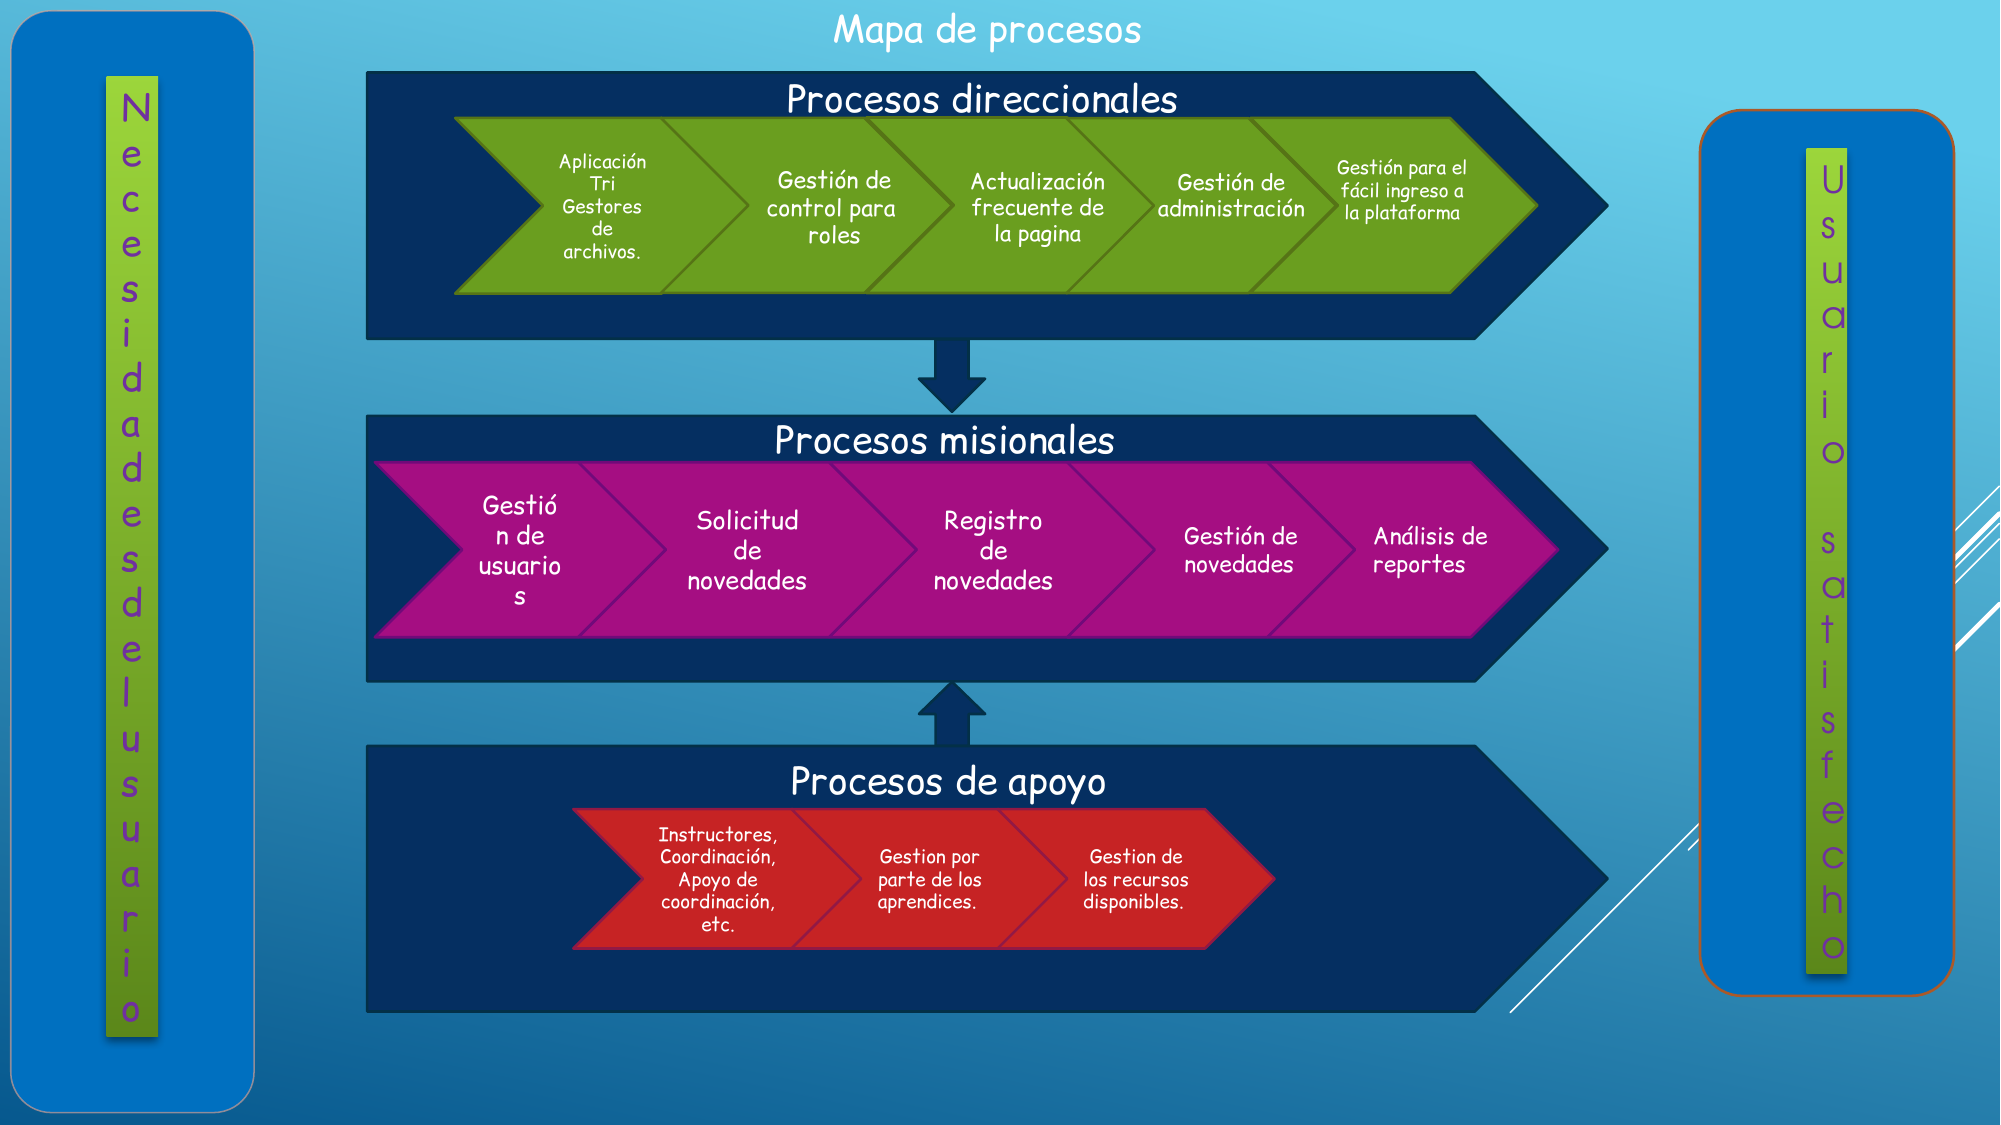

Mapa de procesos

Procesos direccionales

Necesidades del usuario

Aplicación Tri Gestores de archivos.

Gestión para el fácil ingreso a la plataforma
Usuario satisfecho
Gestión de control para
roles
Actualización frecuente de la pagina
Gestión de administración

Procesos misionales

Gestión de usuarios
Solicitud de novedades
Registro de novedades

Gestión de  novedades
Análisis de reportes

Procesos de apoyo
Instructores, Coordinación, Apoyo de coordinación,etc.
Gestion por parte de los aprendices.
Gestion de los recursos disponibles.